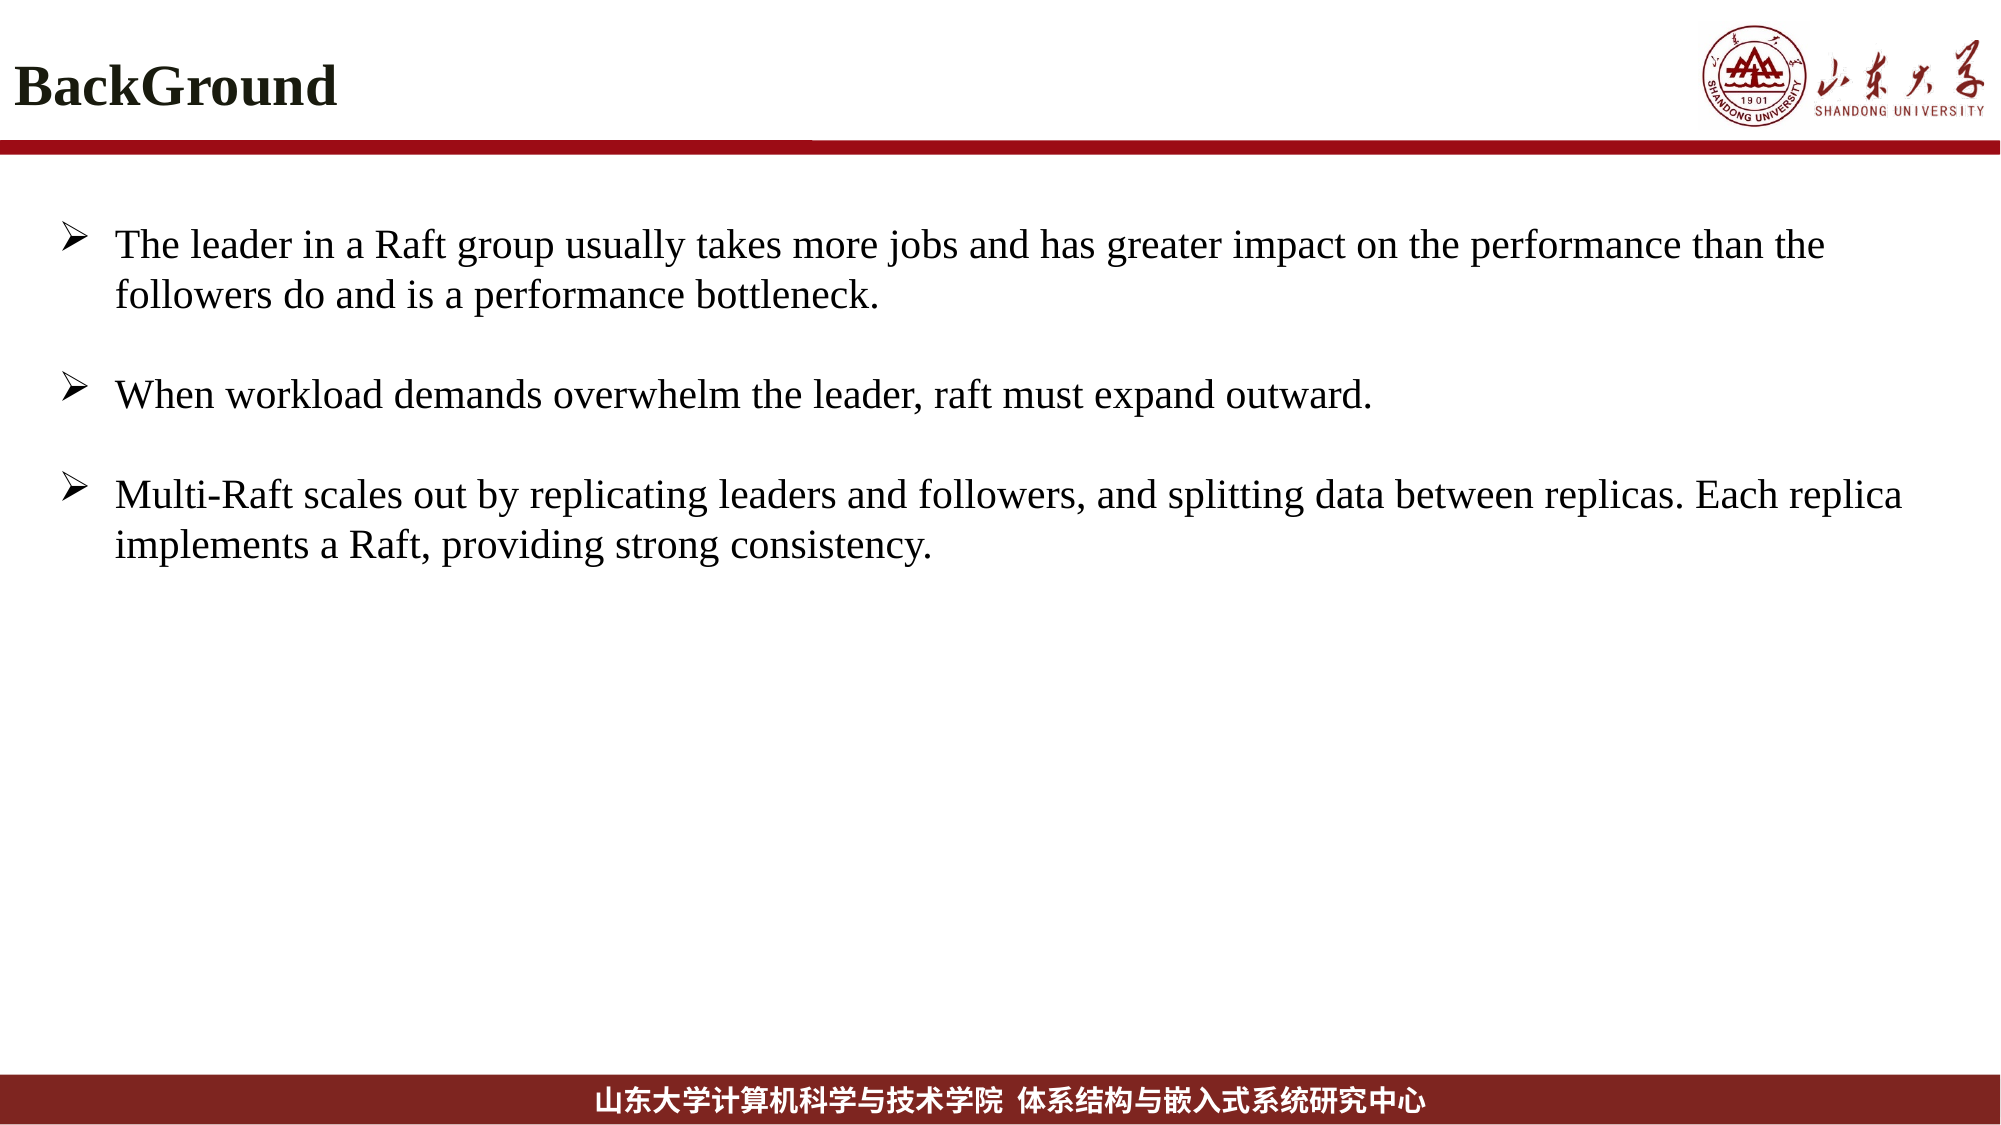

# BackGround
The leader in a Raft group usually takes more jobs and has greater impact on the performance than the followers do and is a performance bottleneck.

When workload demands overwhelm the leader, raft must expand outward.

Multi-Raft scales out by replicating leaders and followers, and splitting data between replicas. Each replica implements a Raft, providing strong consistency.